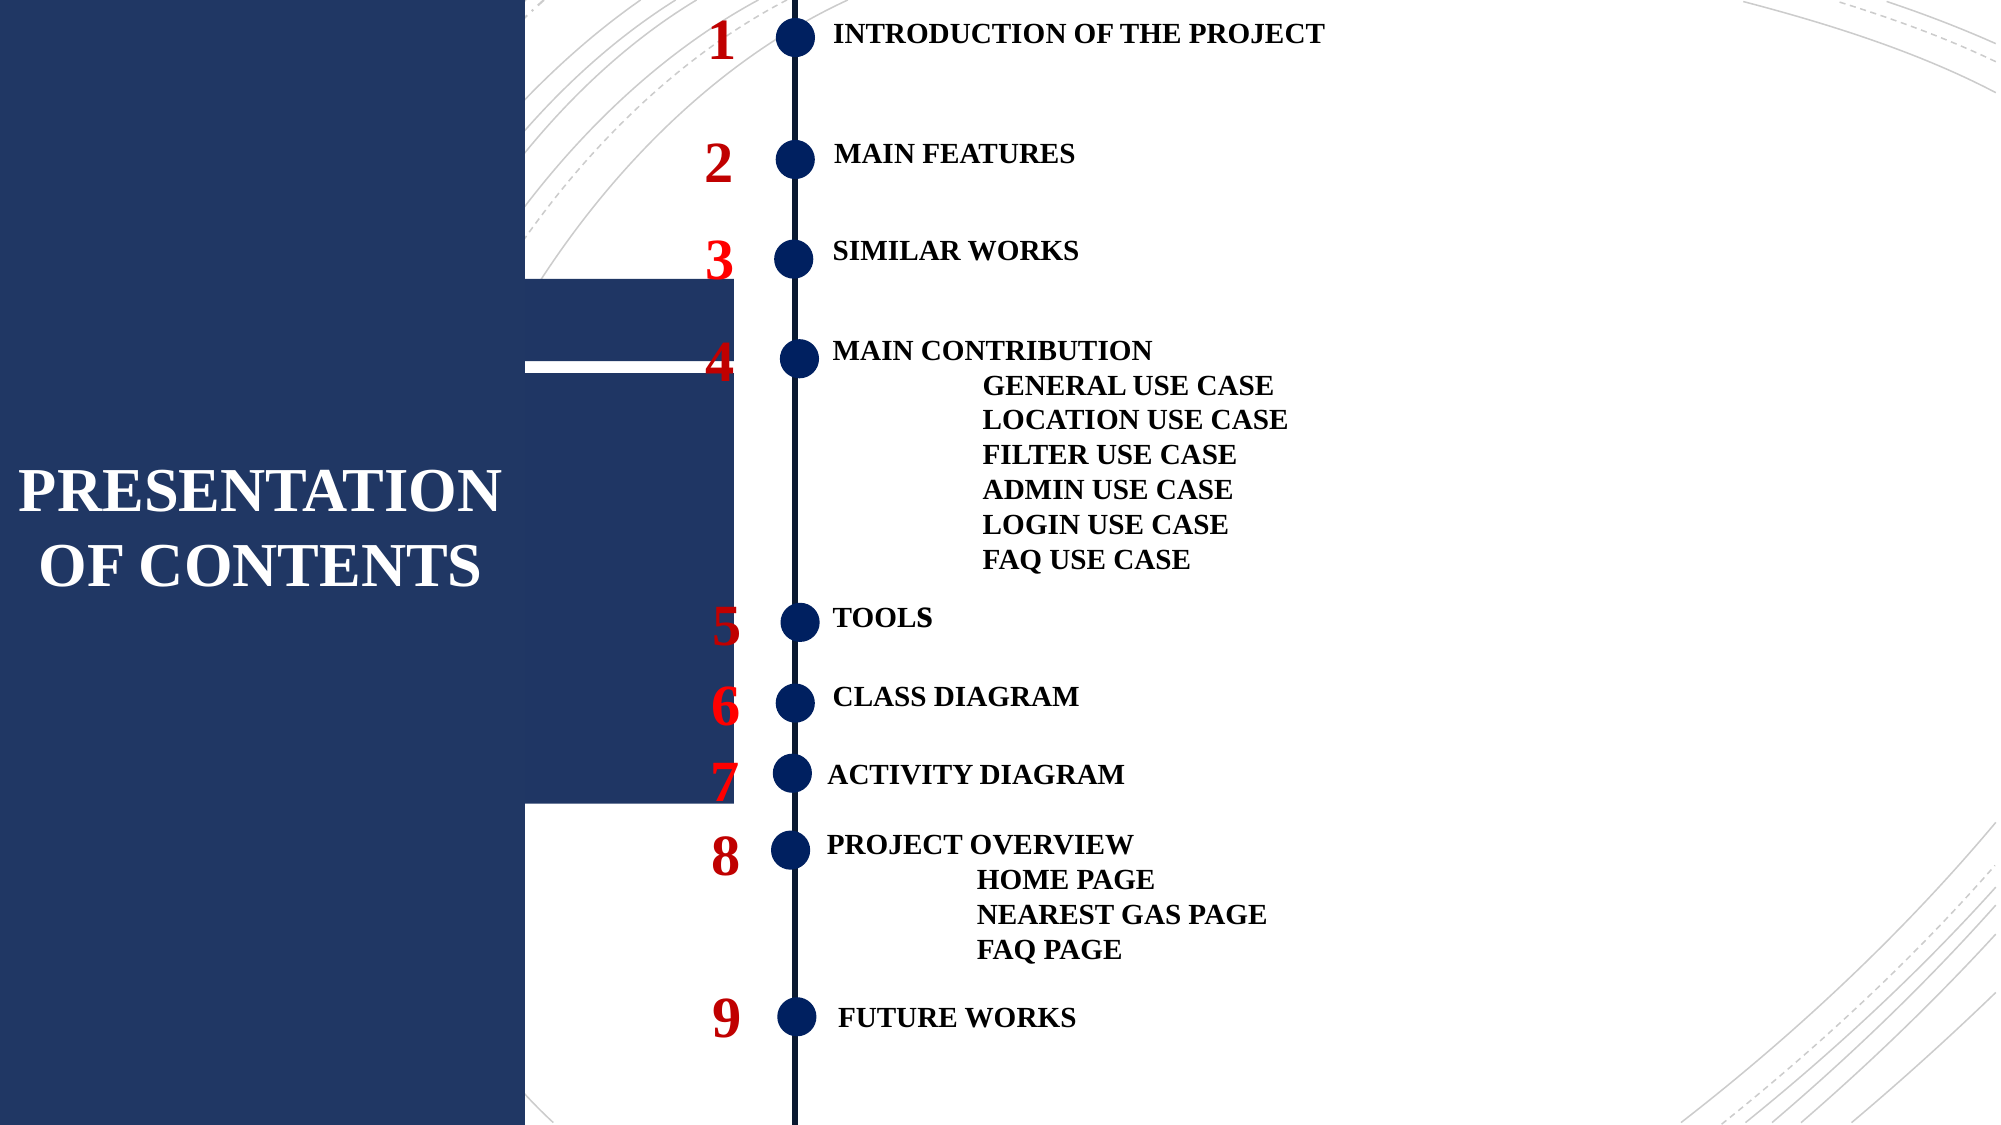

1

INTRODUCTION OF THE PROJECT

2
MAIN FEATURES

3
SIMILAR WORKS

4
MAIN CONTRIBUTION
	GENERAL USE CASE
	LOCATION USE CASE
	FILTER USE CASE
	ADMIN USE CASE
	LOGIN USE CASE
	FAQ USE CASE

PRESENTATION OF CONTENTS
TOOLs
5

6
CLASS DIAGRAM

7
ACTIVITY DIAGRAM

8
PROJECT OVERVIEW
	HOME PAGE
	NEAREST GAS PAGE
	FAQ PAGE

9
FUTURE WORKS